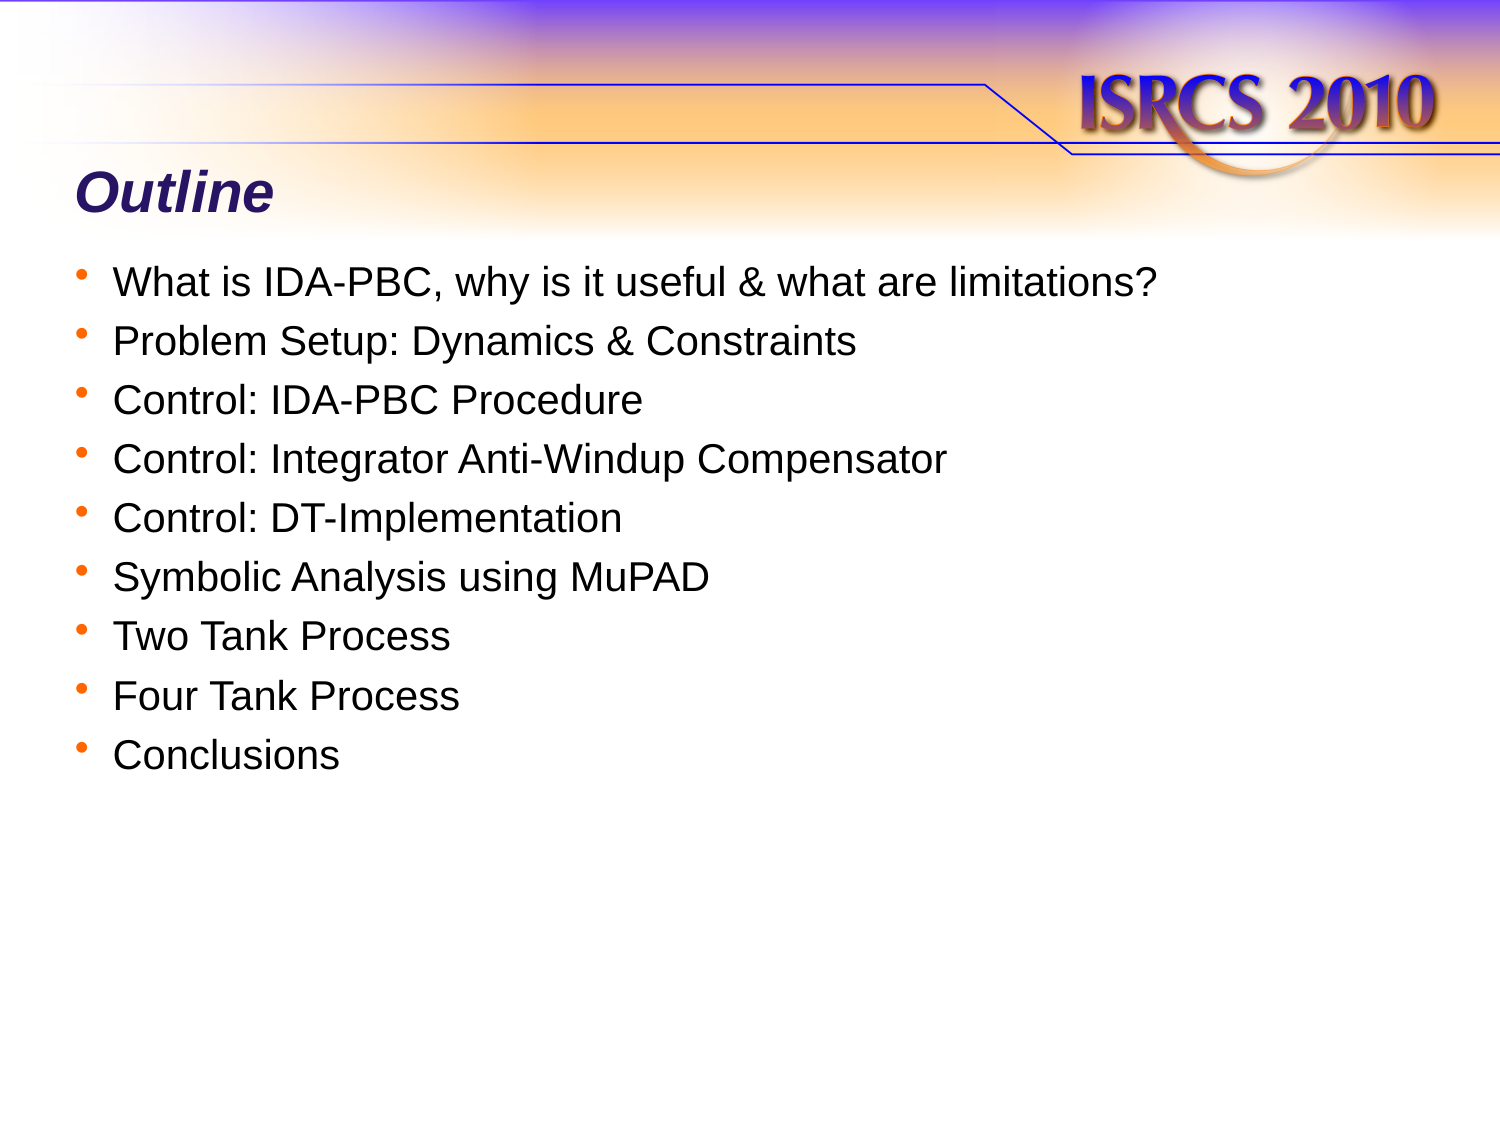

# Outline
What is IDA-PBC, why is it useful & what are limitations?
Problem Setup: Dynamics & Constraints
Control: IDA-PBC Procedure
Control: Integrator Anti-Windup Compensator
Control: DT-Implementation
Symbolic Analysis using MuPAD
Two Tank Process
Four Tank Process
Conclusions